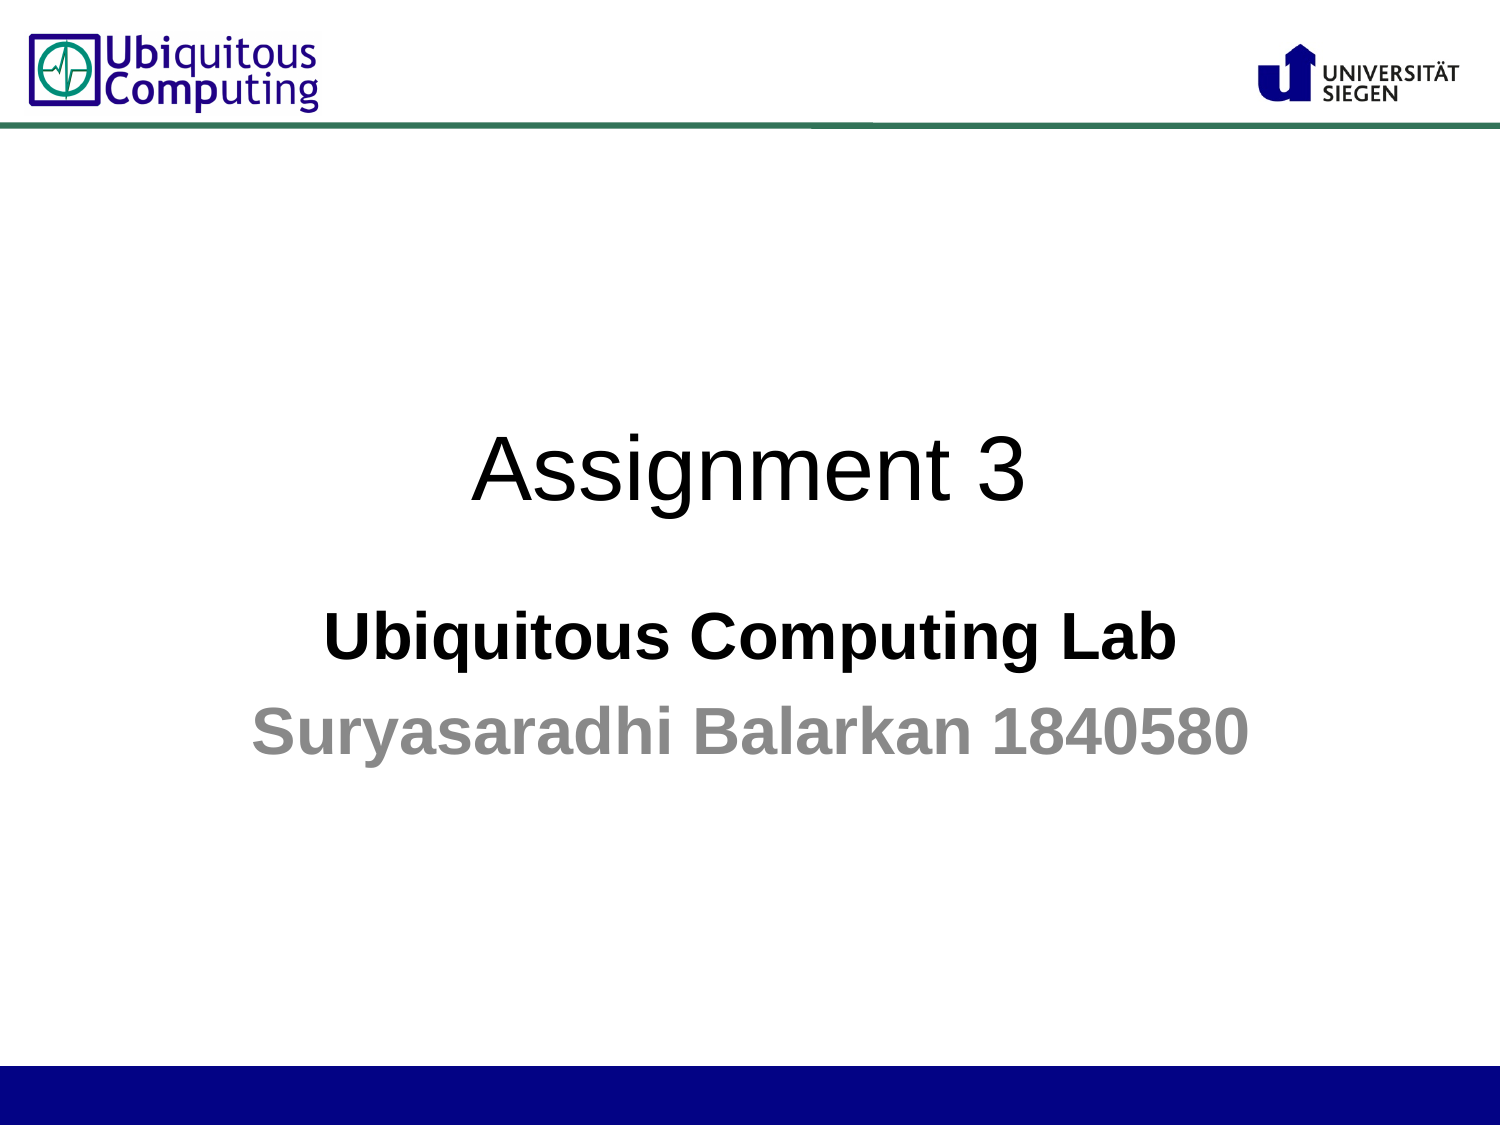

Assignment 3

Ubiquitous Computing Lab
Suryasaradhi Balarkan 1840580